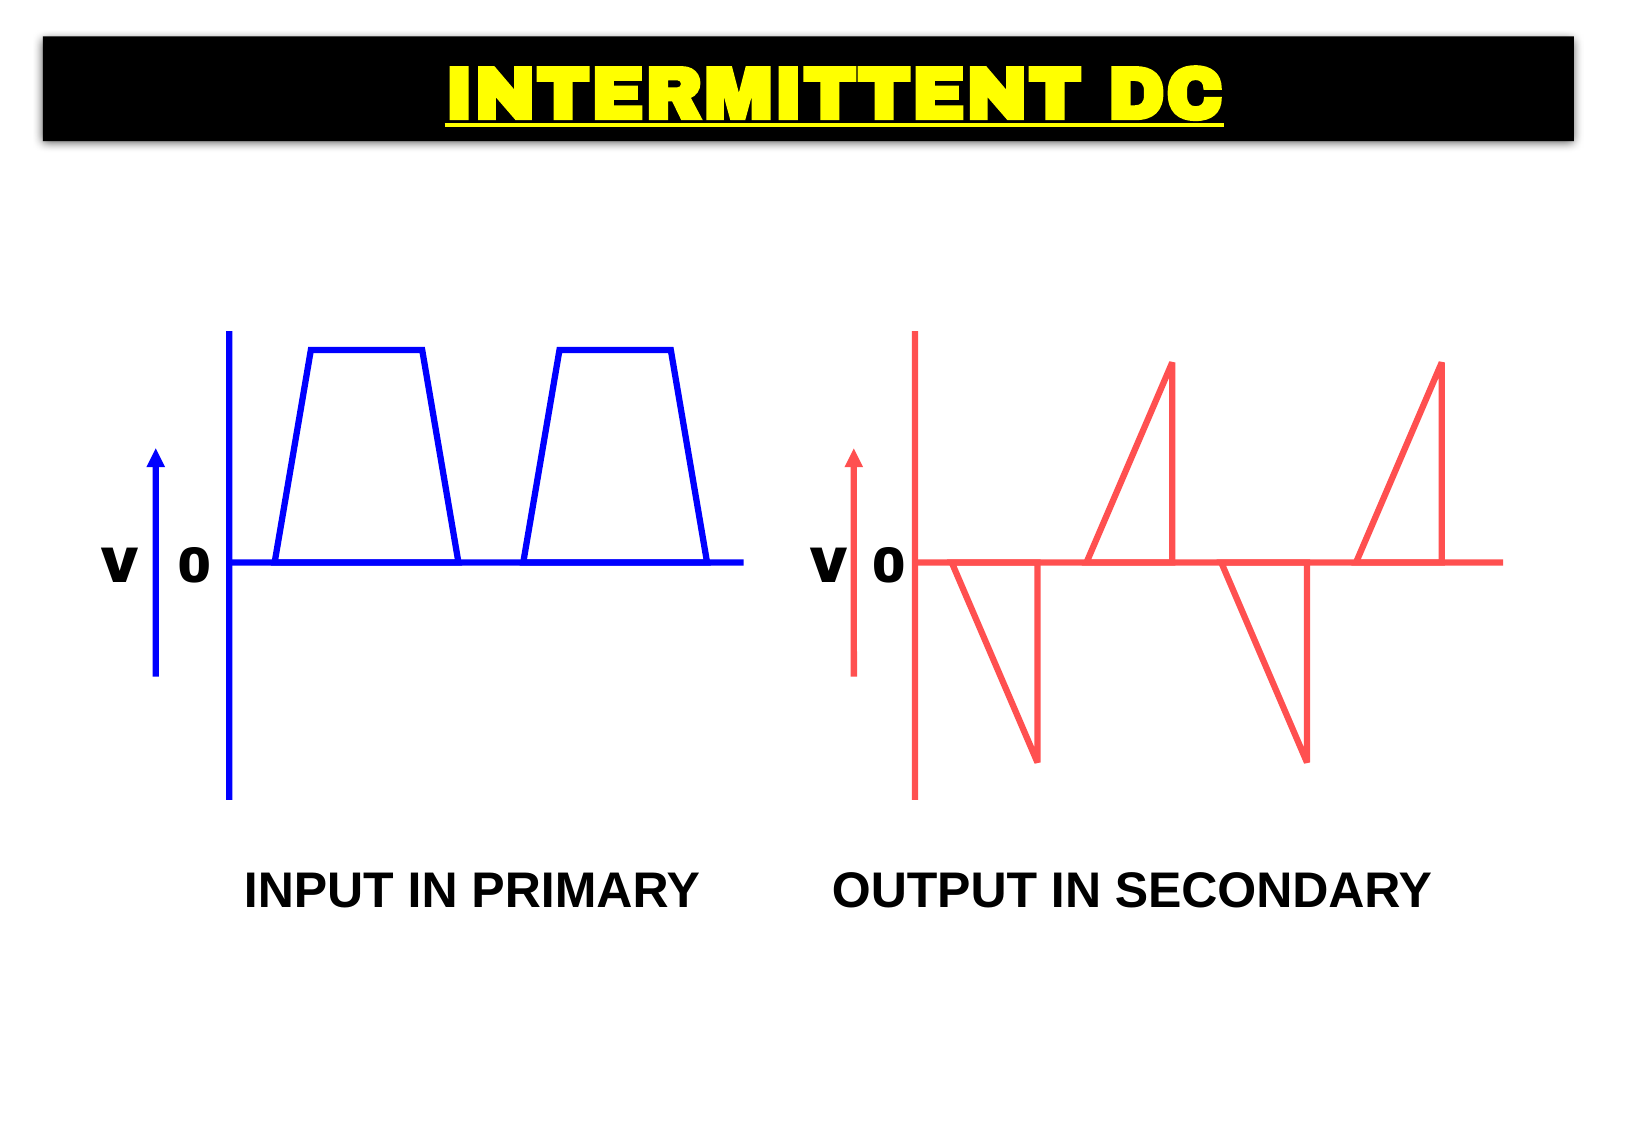

INTERMITTENT DC

V
0
V
0

INPUT IN PRIMARY
OUTPUT IN SECONDARY